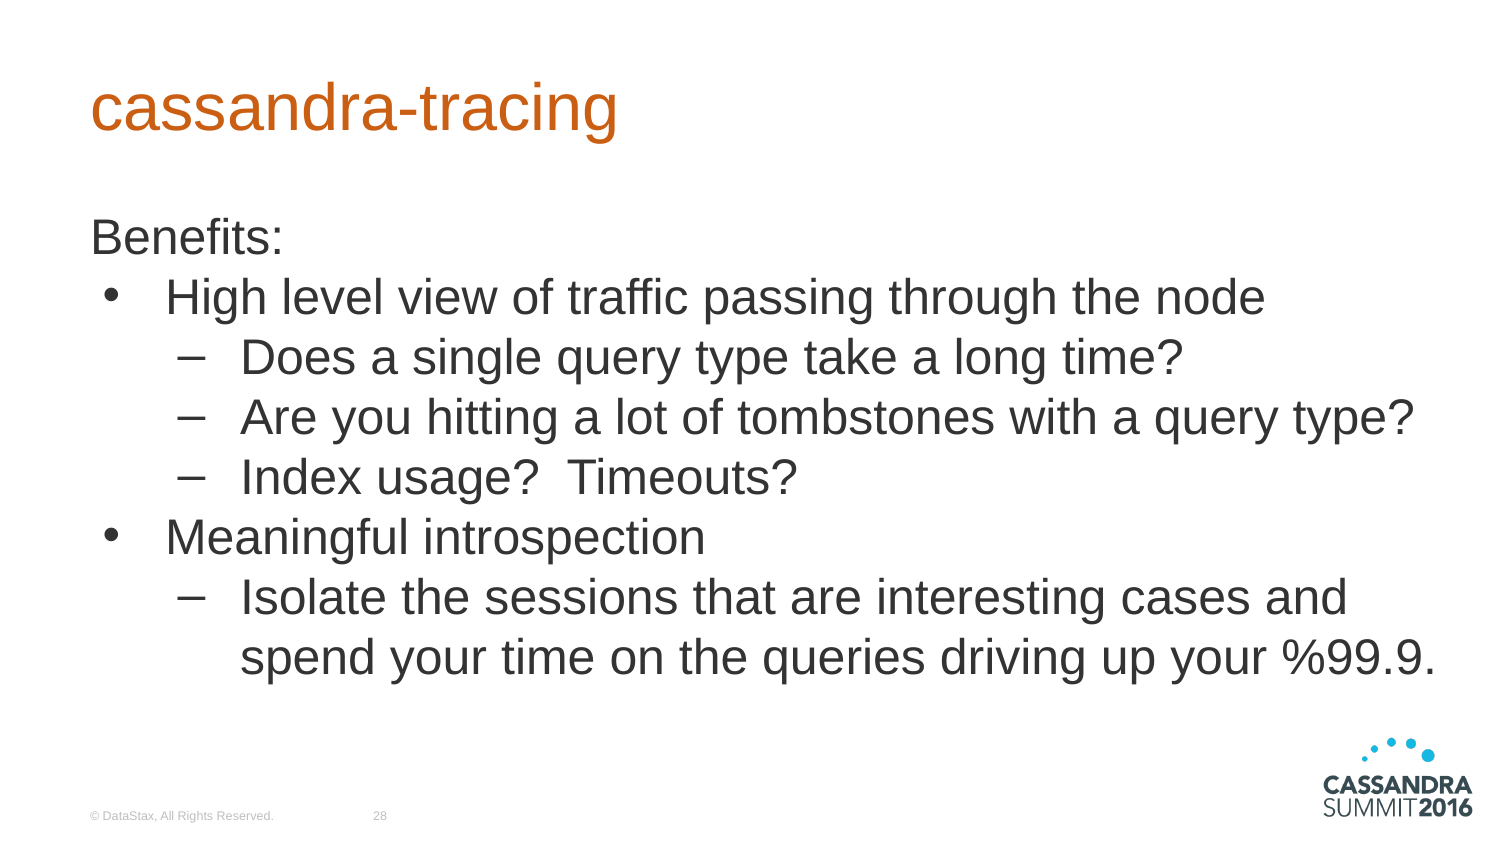

# cassandra-tracing
Benefits:
High level view of traffic passing through the node
Does a single query type take a long time?
Are you hitting a lot of tombstones with a query type?
Index usage?  Timeouts?
Meaningful introspection
Isolate the sessions that are interesting cases and spend your time on the queries driving up your %99.9.
© DataStax, All Rights Reserved.
28